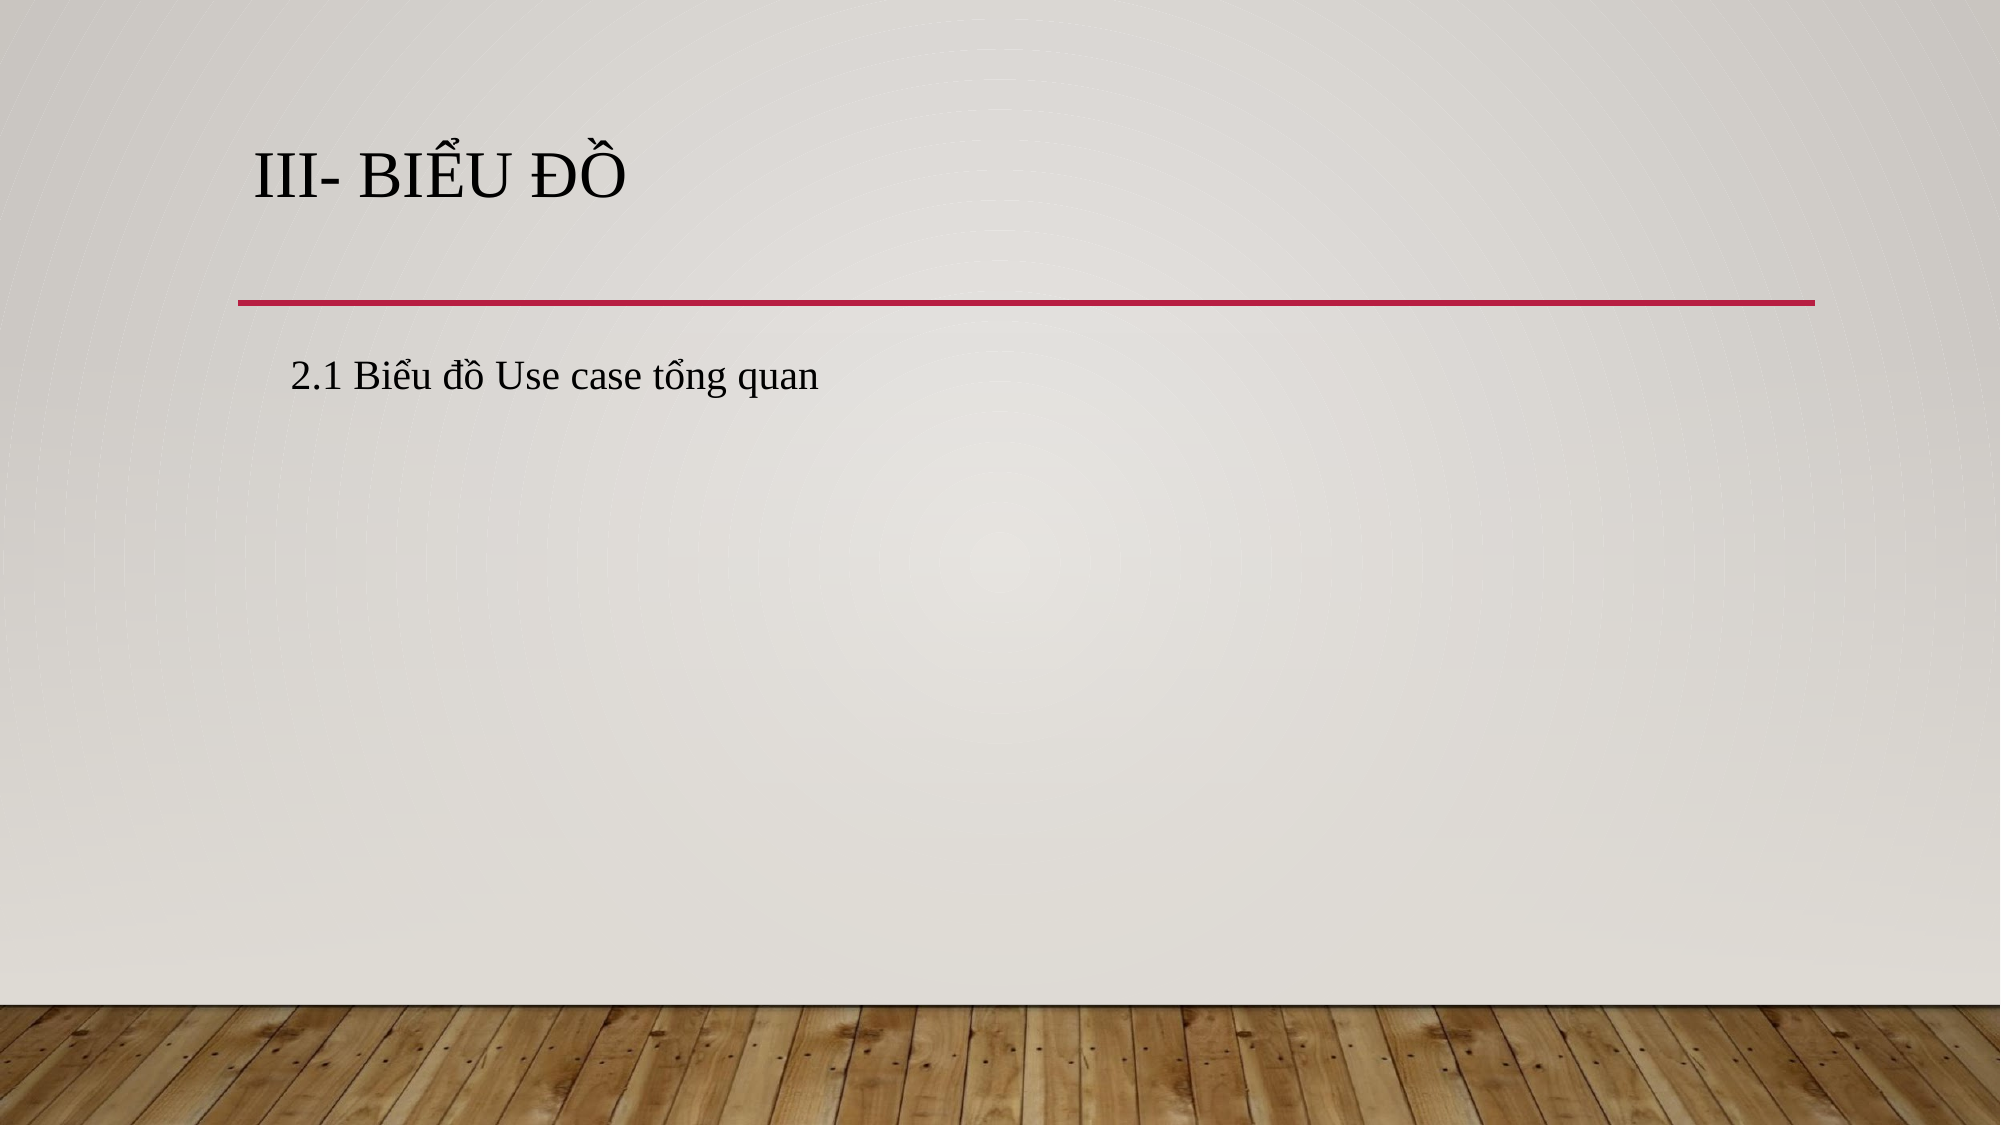

# III- BIỂU ĐỒ
2.1 Biểu đồ Use case tổng quan